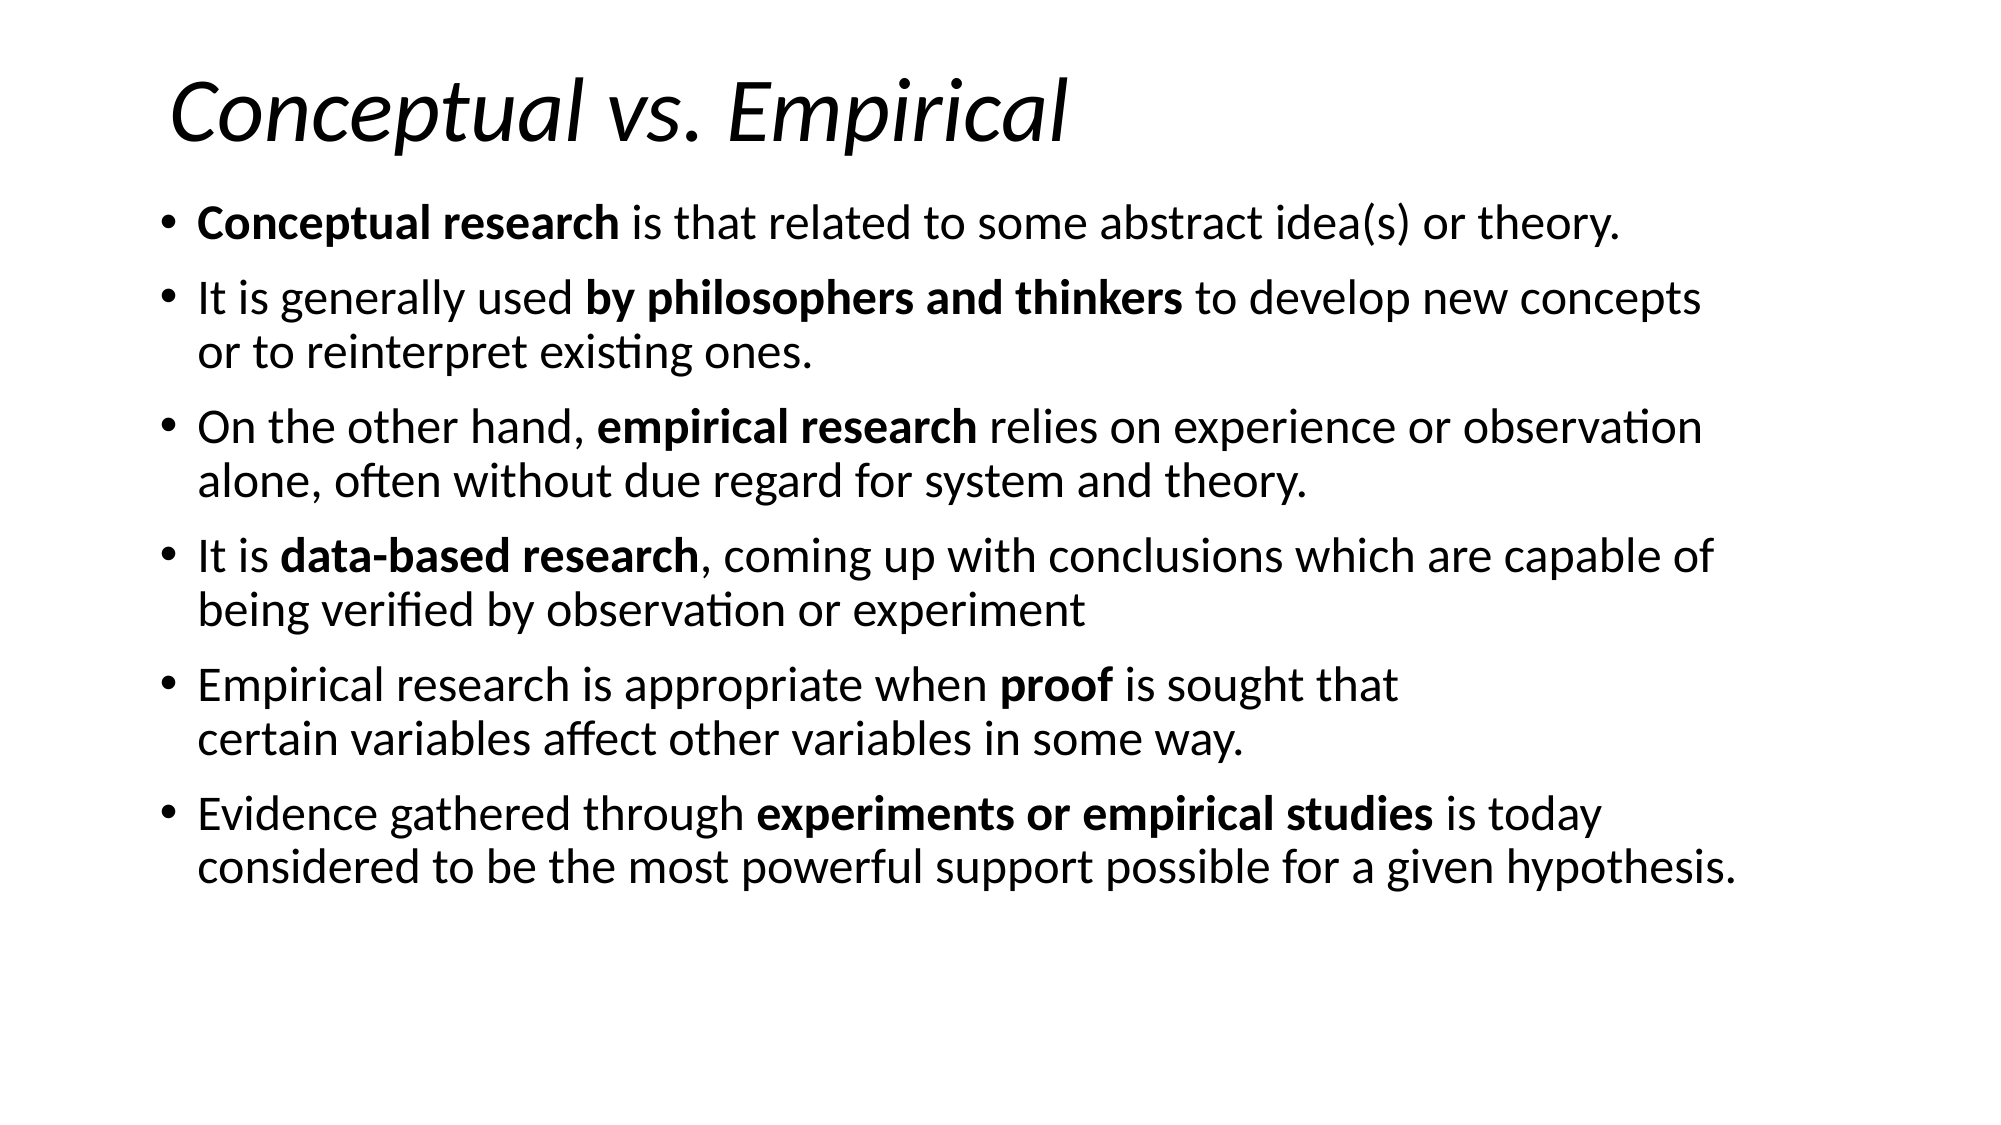

# Conceptual vs. Empirical
Conceptual research is that related to some abstract idea(s) or theory.
It is generally used by philosophers and thinkers to develop new concepts or to reinterpret existing ones.
On the other hand, empirical research relies on experience or observation alone, often without due regard for system and theory.
It is data-based research, coming up with conclusions which are capable of being verified by observation or experiment
Empirical research is appropriate when proof is sought that
certain variables affect other variables in some way.
Evidence gathered through experiments or empirical studies is today considered to be the most powerful support possible for a given hypothesis.